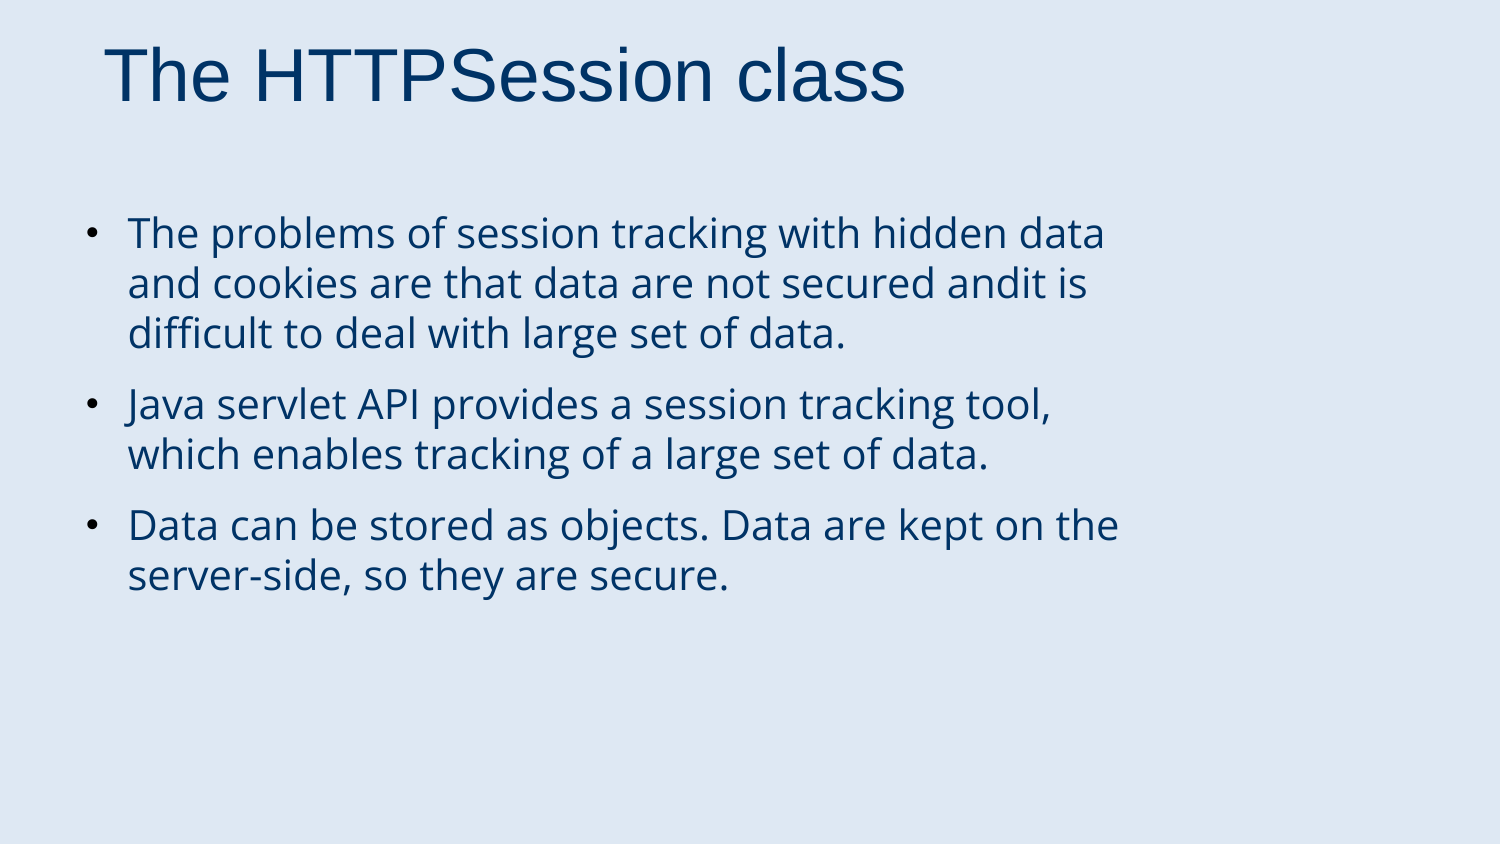

# The HTTPSession class
The problems of session tracking with hidden data and cookies are that data are not secured andit is difficult to deal with large set of data.
Java servlet API provides a session tracking tool, which enables tracking of a large set of data.
Data can be stored as objects. Data are kept on the server-side, so they are secure.